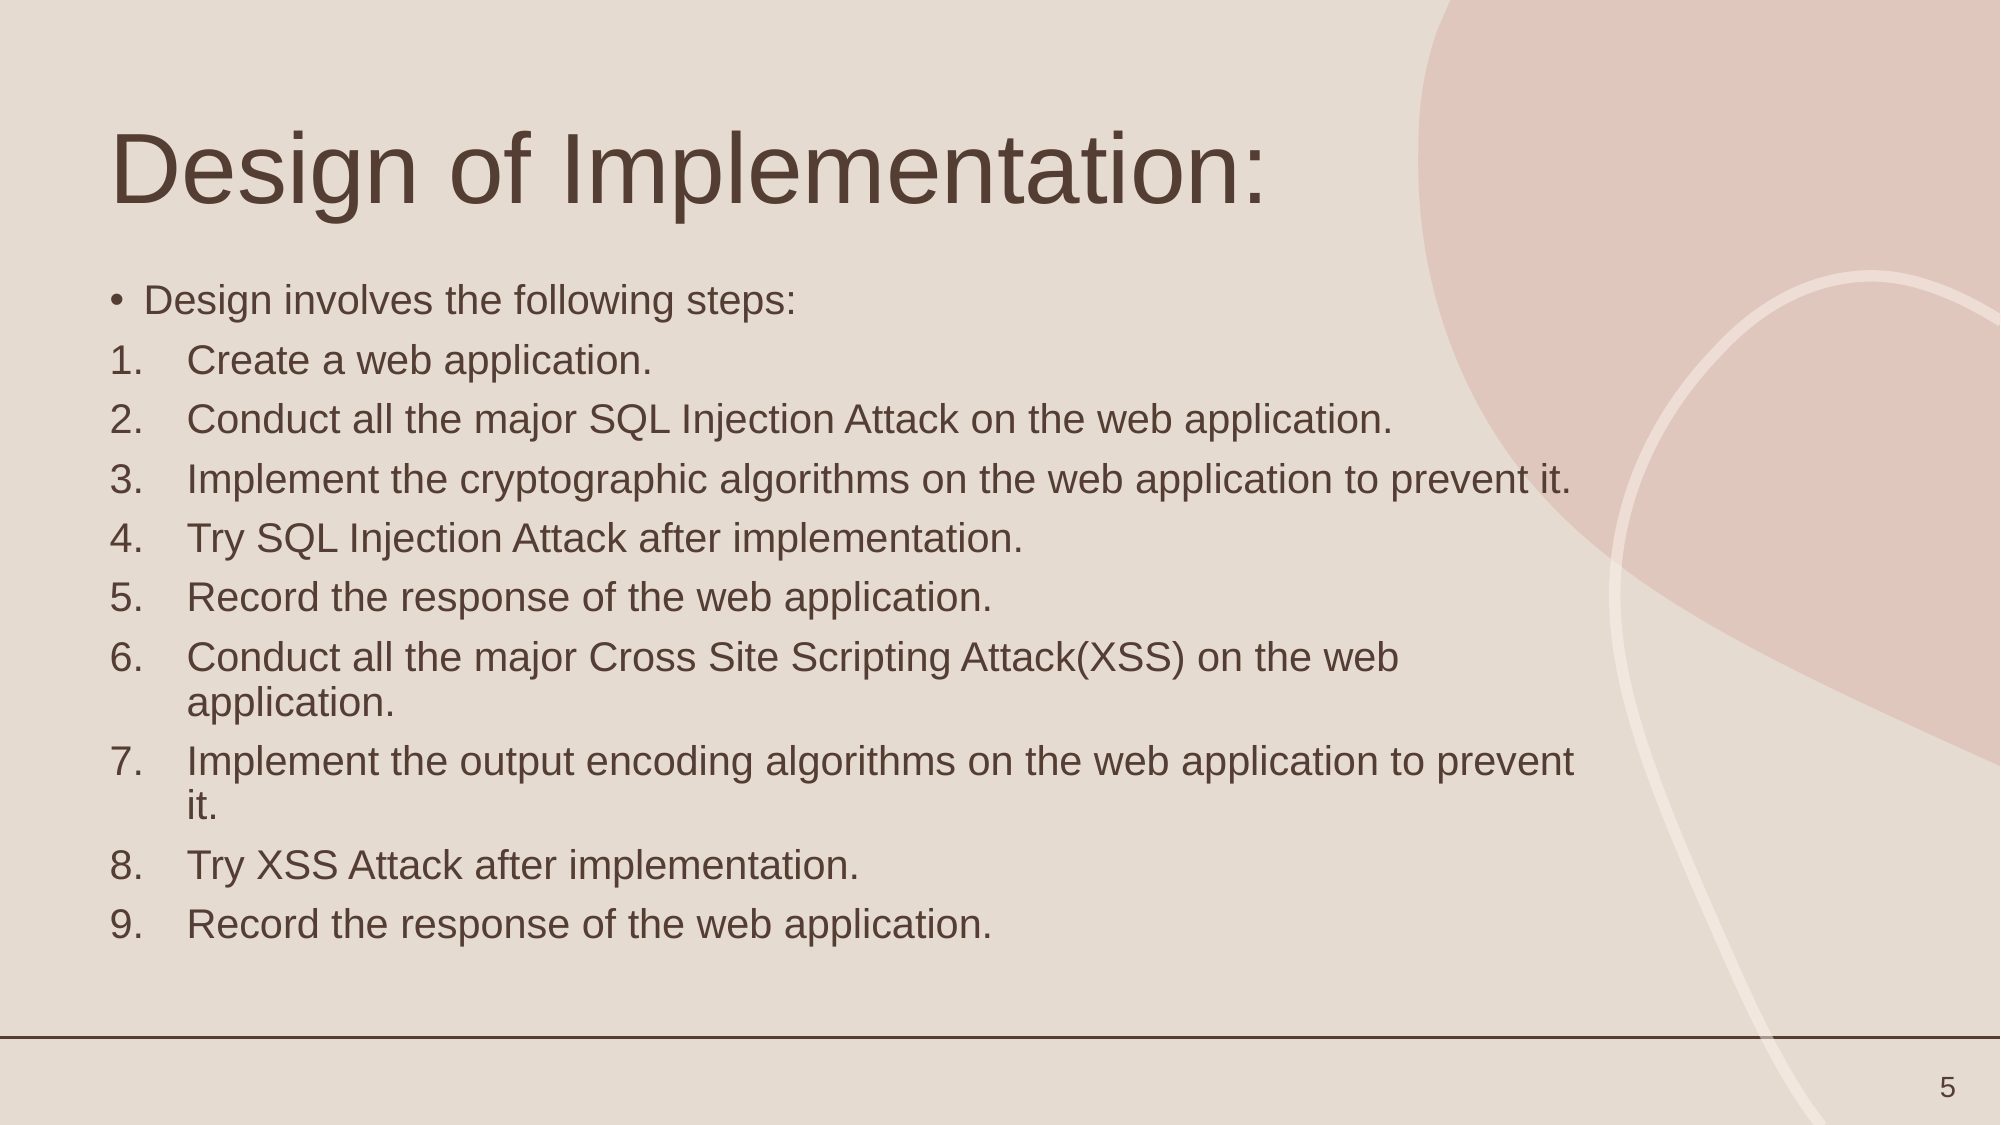

# Design of Implementation:
Design involves the following steps:
Create a web application.
Conduct all the major SQL Injection Attack on the web application.
Implement the cryptographic algorithms on the web application to prevent it.
Try SQL Injection Attack after implementation.
Record the response of the web application.
Conduct all the major Cross Site Scripting Attack(XSS) on the web application.
Implement the output encoding algorithms on the web application to prevent it.
Try XSS Attack after implementation.
Record the response of the web application.
5